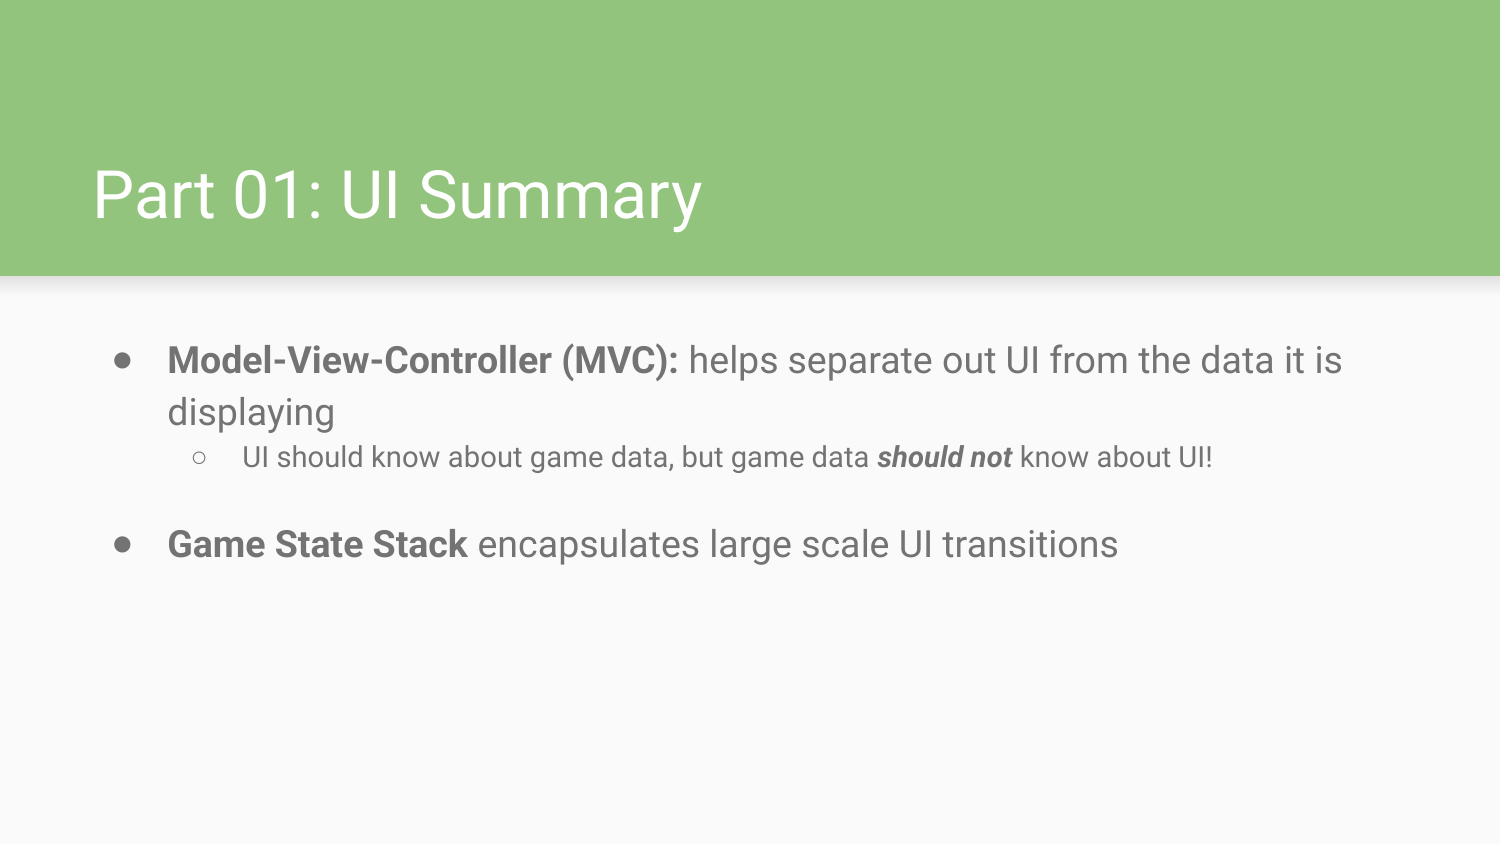

# Part 01: UI Summary
Model-View-Controller (MVC): helps separate out UI from the data it is displaying
UI should know about game data, but game data should not know about UI!
Game State Stack encapsulates large scale UI transitions